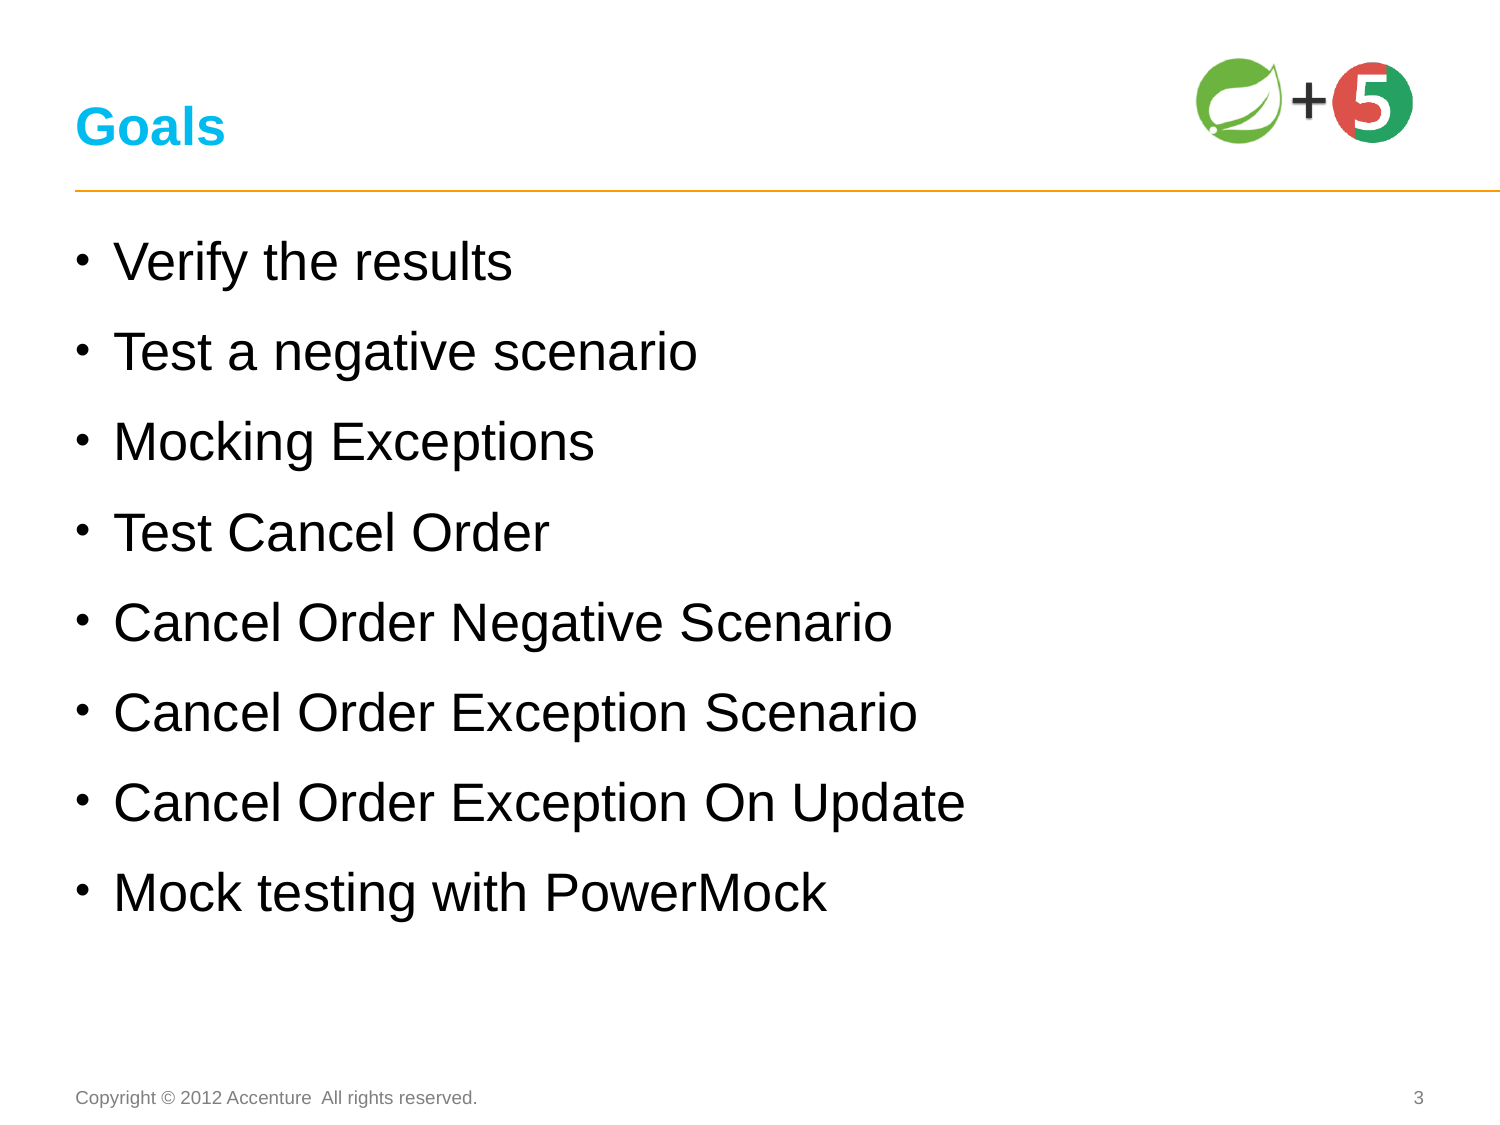

# Goals
Verify the results
Test a negative scenario
Mocking Exceptions
Test Cancel Order
Cancel Order Negative Scenario
Cancel Order Exception Scenario
Cancel Order Exception On Update
Mock testing with PowerMock